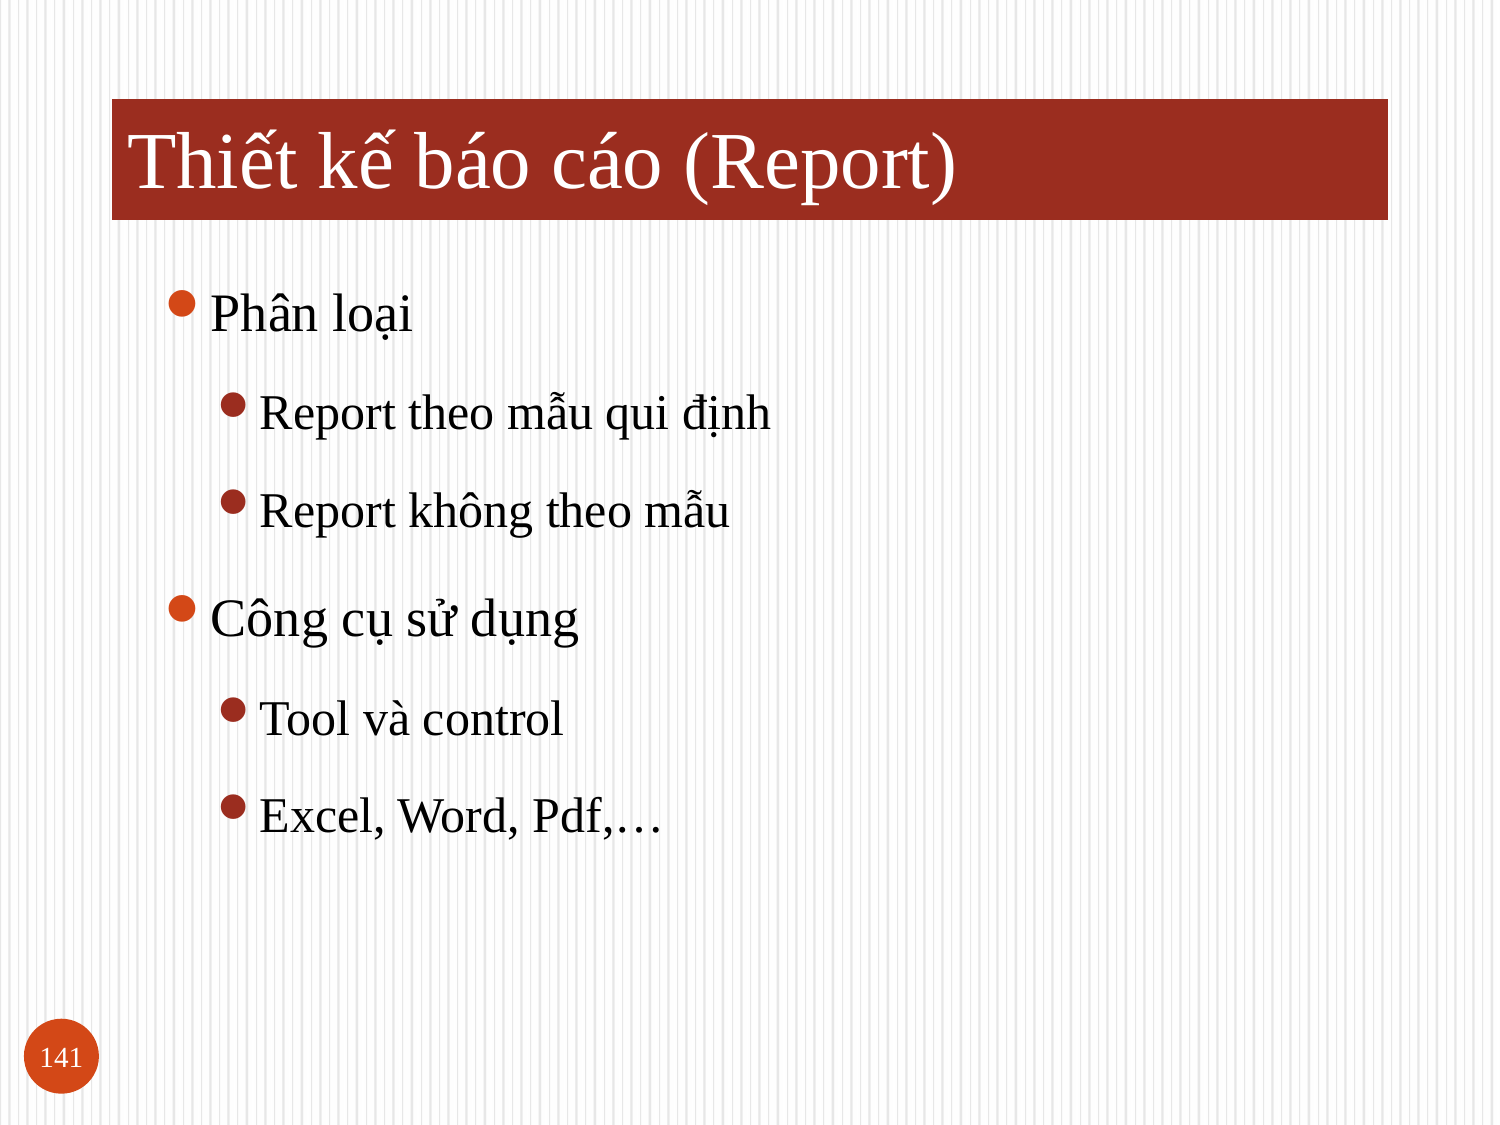

# Thiết kế báo cáo (Report)
Phân loại
Report theo mẫu qui định
Report không theo mẫu
Công cụ sử dụng
Tool và control
Excel, Word, Pdf,…
141